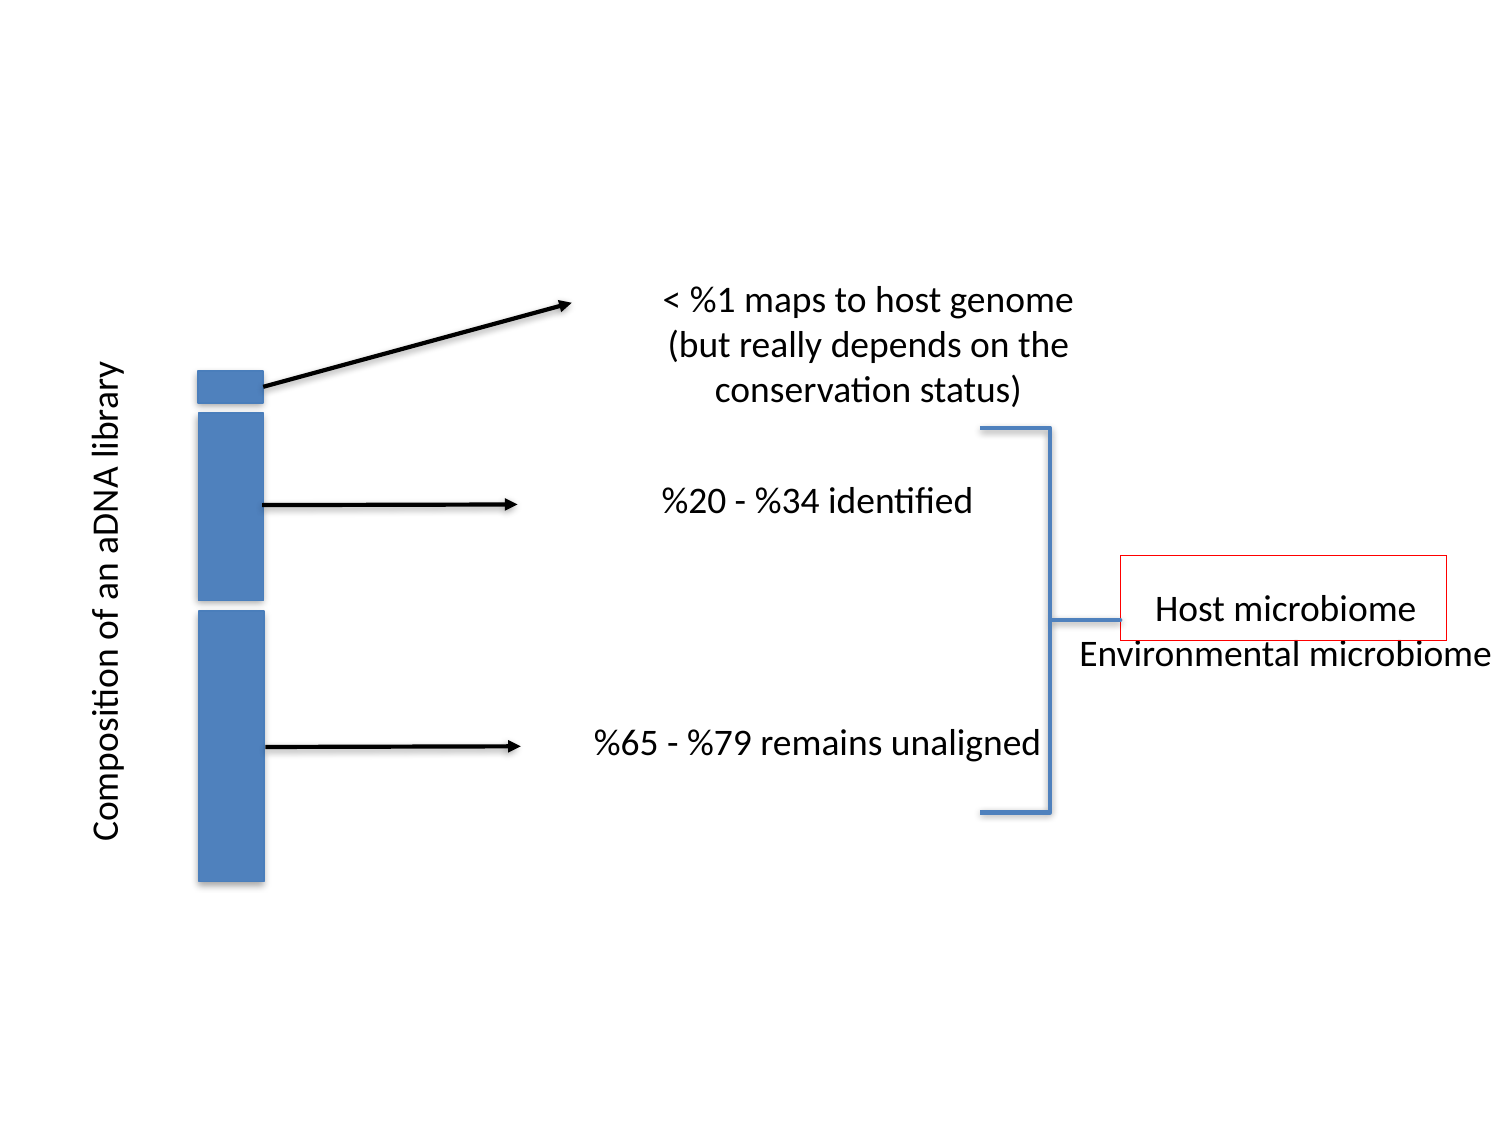

< %1 maps to host genome
(but really depends on the conservation status)

%20 - %34 identified

Composition of an aDNA library
Host microbiome
Environmental microbiome

%65 - %79 remains unaligned